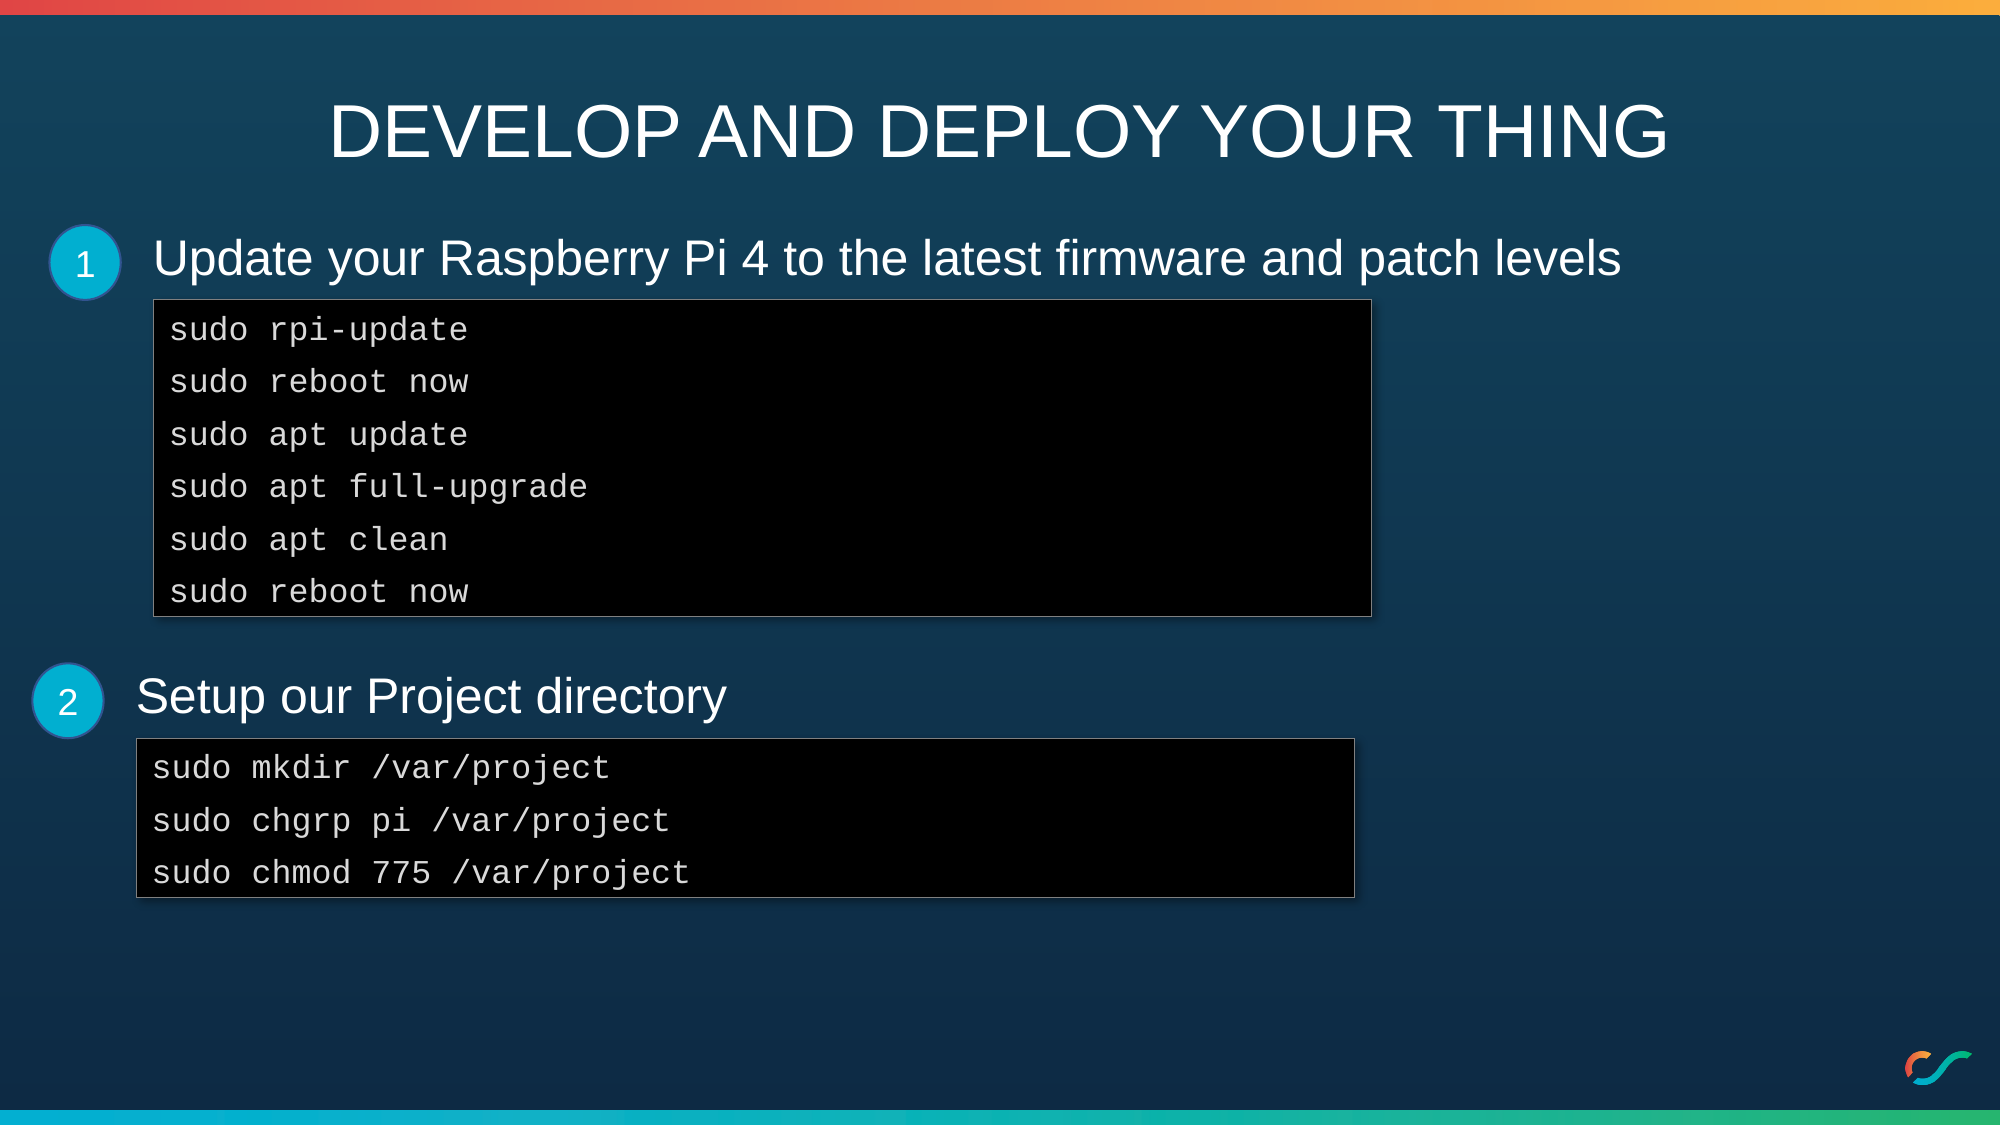

# Develop and Deploy your Thing
1
Update your Raspberry Pi 4 to the latest firmware and patch levels

sudo rpi-update
sudo reboot now
sudo apt update
sudo apt full-upgrade
sudo apt clean
sudo reboot now
2
Setup our Project directory

sudo mkdir /var/project
sudo chgrp pi /var/project
sudo chmod 775 /var/project